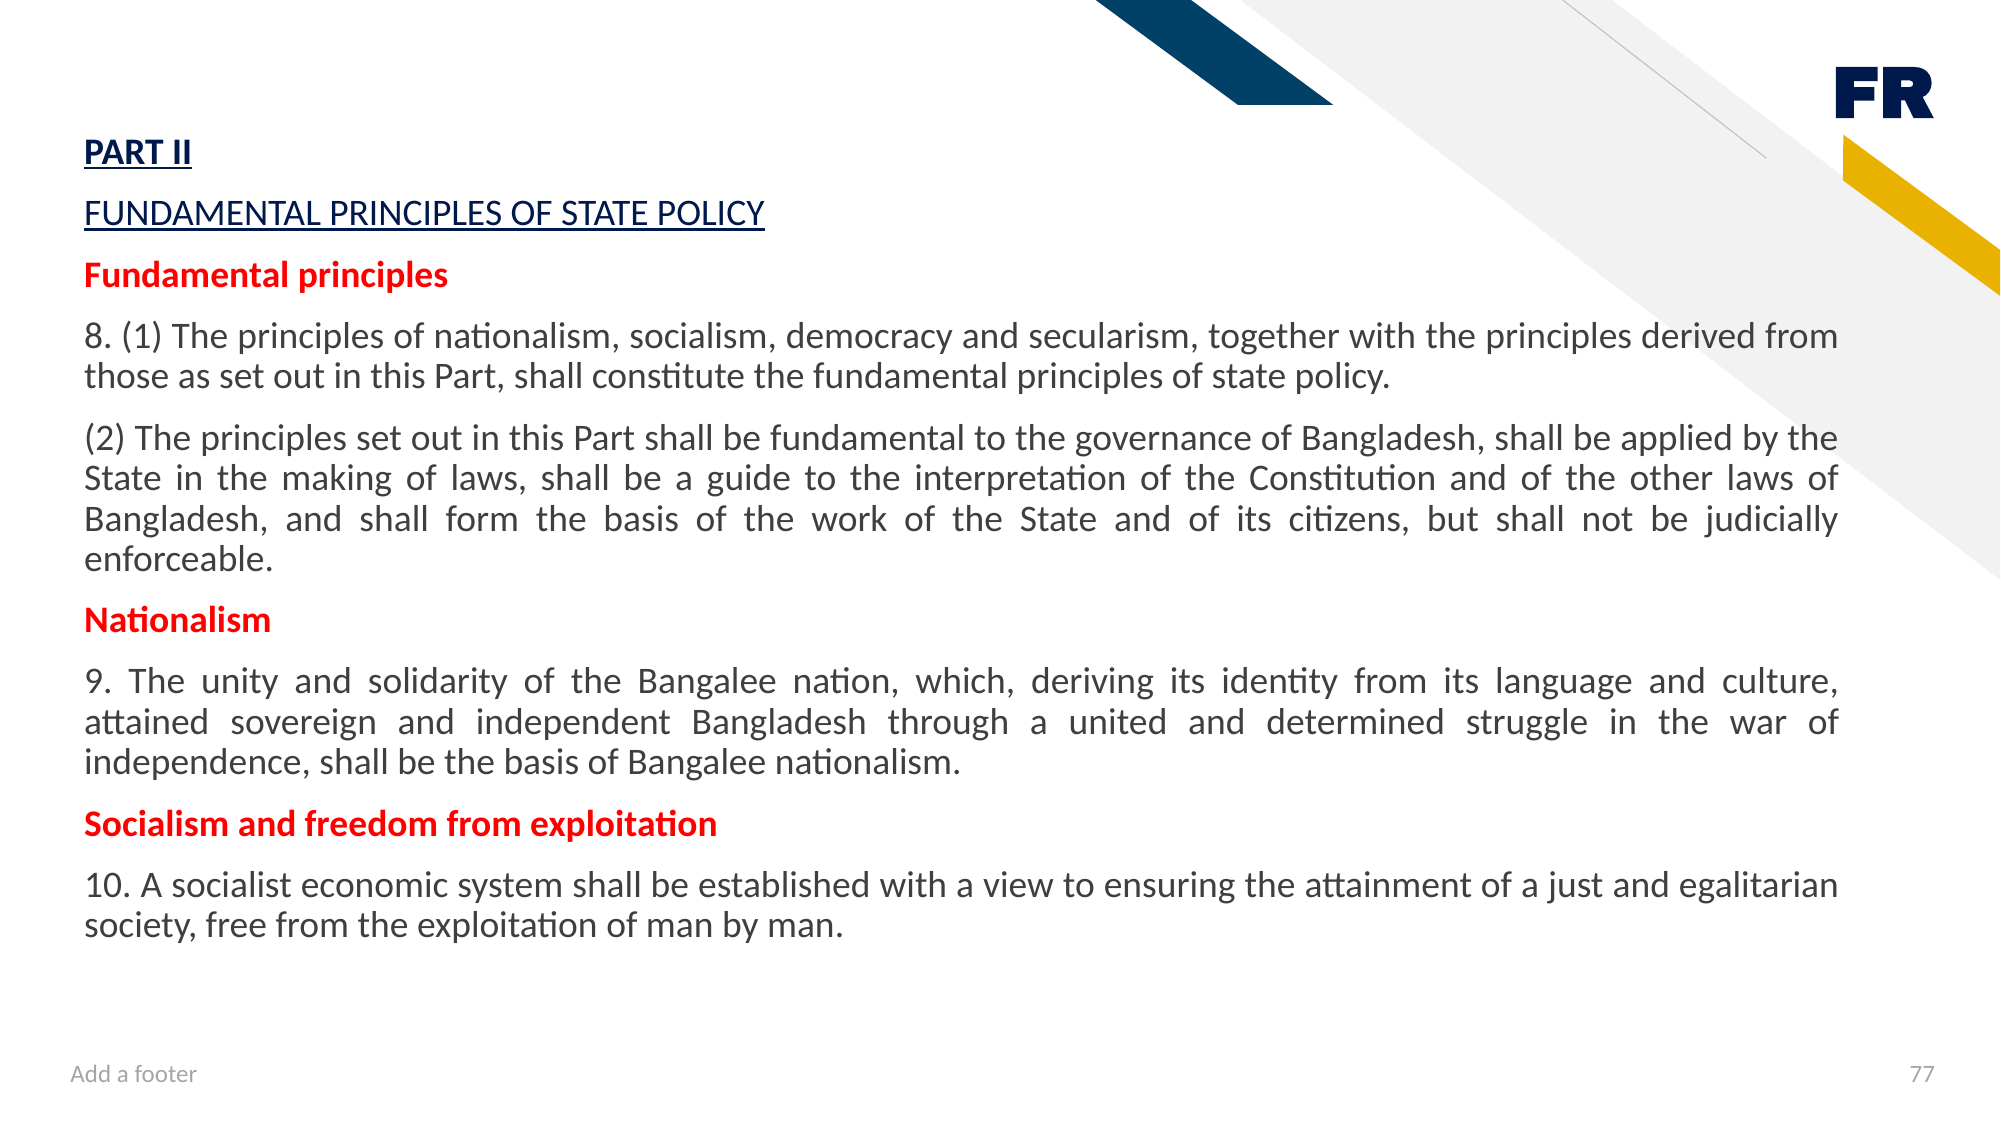

Part II
FUNDAMENTAL PRINCIPLES OF STATE POLICY
Fundamental principles
8. (1) The principles of nationalism, socialism, democracy and secularism, together with the principles derived from those as set out in this Part, shall constitute the fundamental principles of state policy.
(2) The principles set out in this Part shall be fundamental to the governance of Bangladesh, shall be applied by the State in the making of laws, shall be a guide to the interpretation of the Constitution and of the other laws of Bangladesh, and shall form the basis of the work of the State and of its citizens, but shall not be judicially enforceable.
Nationalism
9. The unity and solidarity of the Bangalee nation, which, deriving its identity from its language and culture, attained sovereign and independent Bangladesh through a united and determined struggle in the war of independence, shall be the basis of Bangalee nationalism.
Socialism and freedom from exploitation
10. A socialist economic system shall be established with a view to ensuring the attainment of a just and egalitarian society, free from the exploitation of man by man.
Add a footer
77